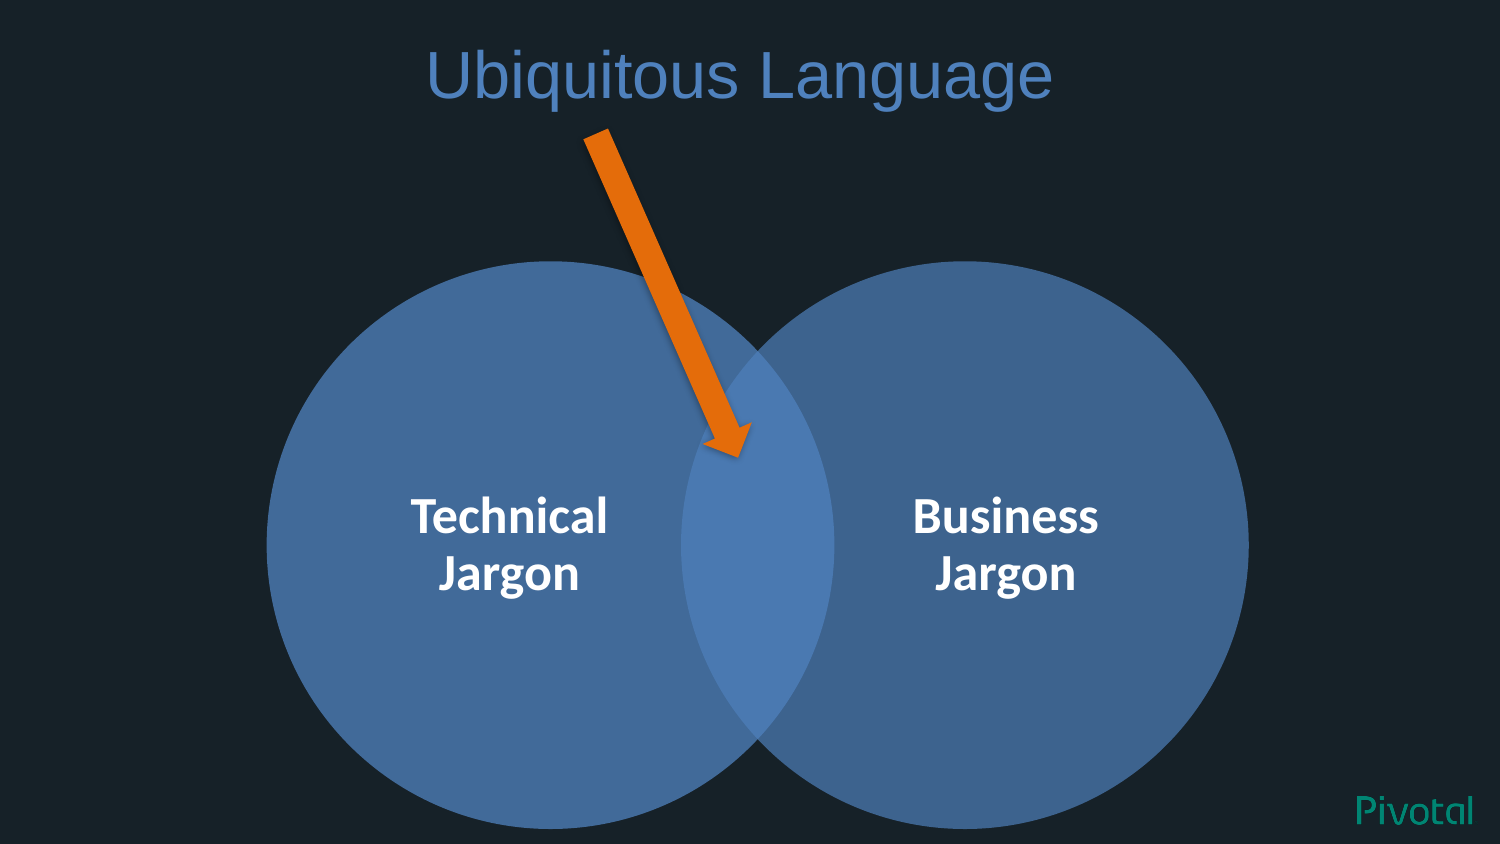

# Ubiquitous Language

Technical Jargon

Business
Jargon